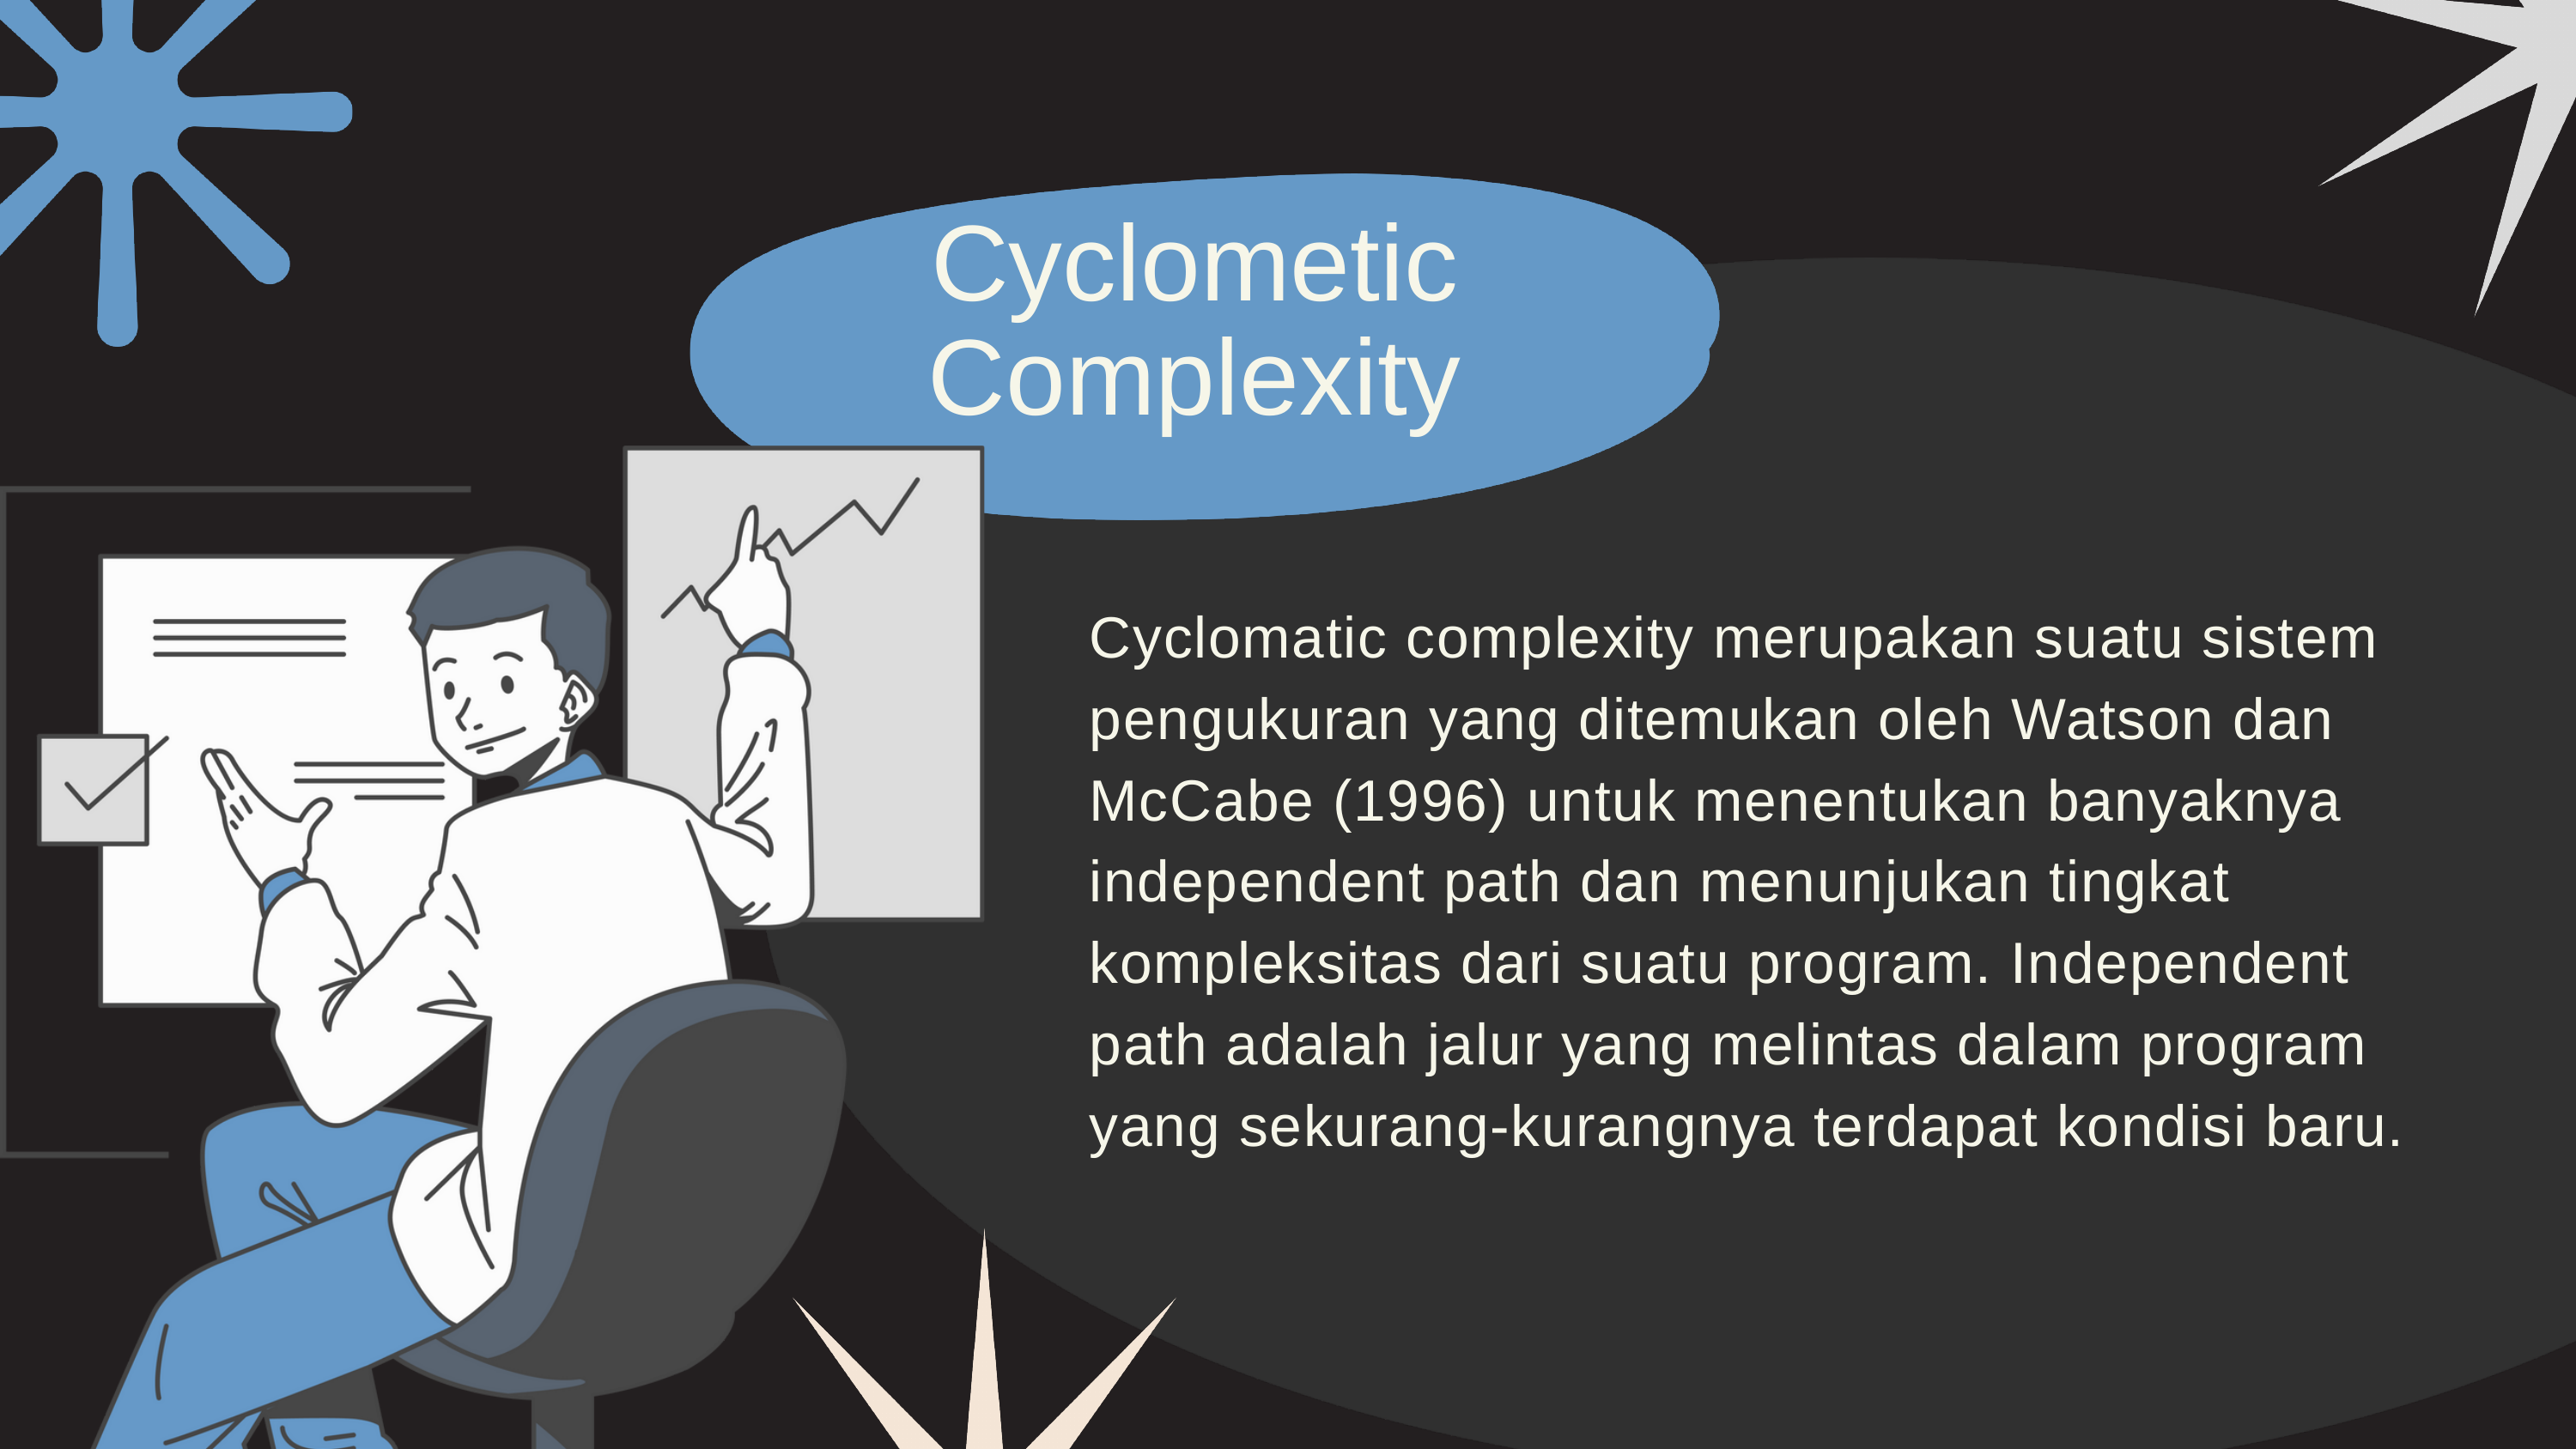

Cyclometic
Complexity

Cyclomatic complexity merupakan suatu sistem pengukuran yang ditemukan oleh Watson dan McCabe (1996) untuk menentukan banyaknya independent path dan menunjukan tingkat kompleksitas dari suatu program. Independent path adalah jalur yang melintas dalam program yang sekurang-kurangnya terdapat kondisi baru.